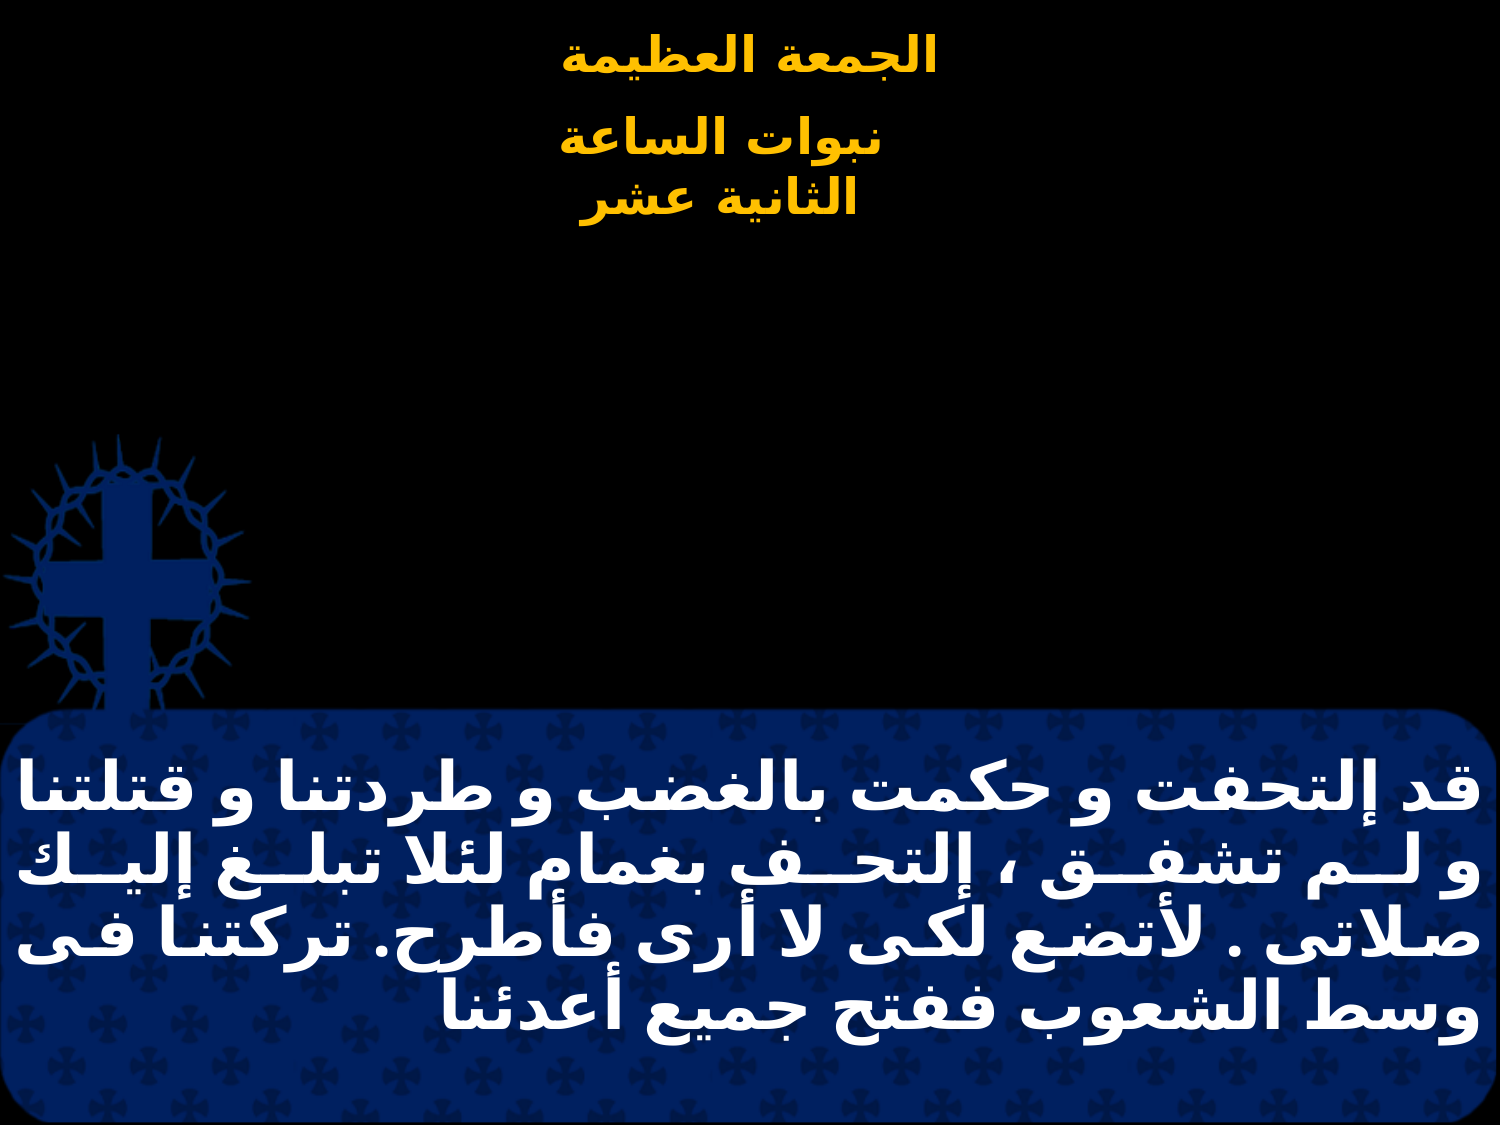

# قد إلتحفت و حكمت بالغضب و طردتنا و قتلتنا و لم تشفق ، إلتحف بغمام لئلا تبلغ إليك صلاتى . لأتضع لكى لا أرى فأطرح. تركتنا فى وسط الشعوب ففتح جميع أعدئنا